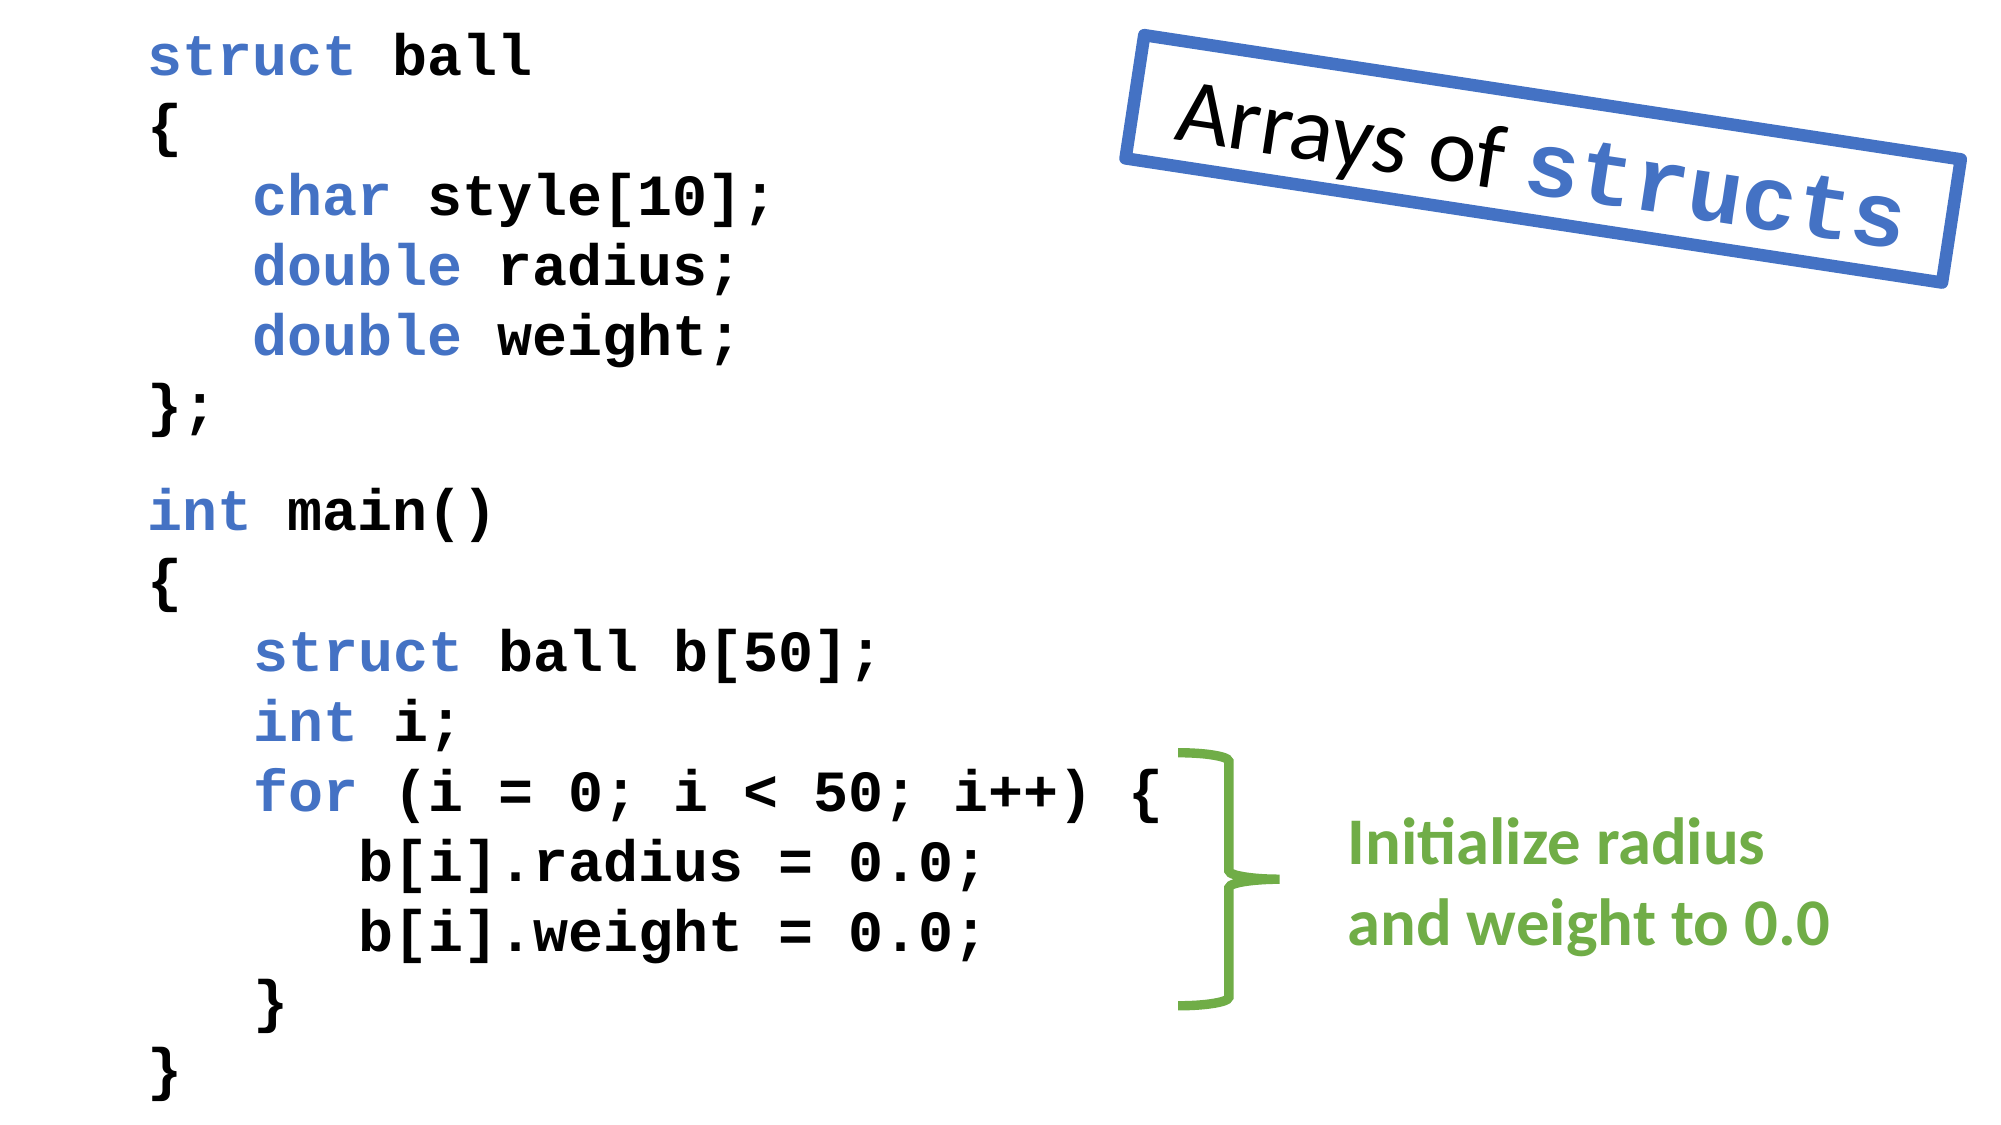

struct ball
{
   char style[10];
   double radius;
   double weight;
};

int main()
{

}
Arrays of structs
struct ball b[50];
int i;
for (i = 0; i < 50; i++) {
   b[i].radius = 0.0;
   b[i].weight = 0.0;
}

Initialize radius and weight to 0.0